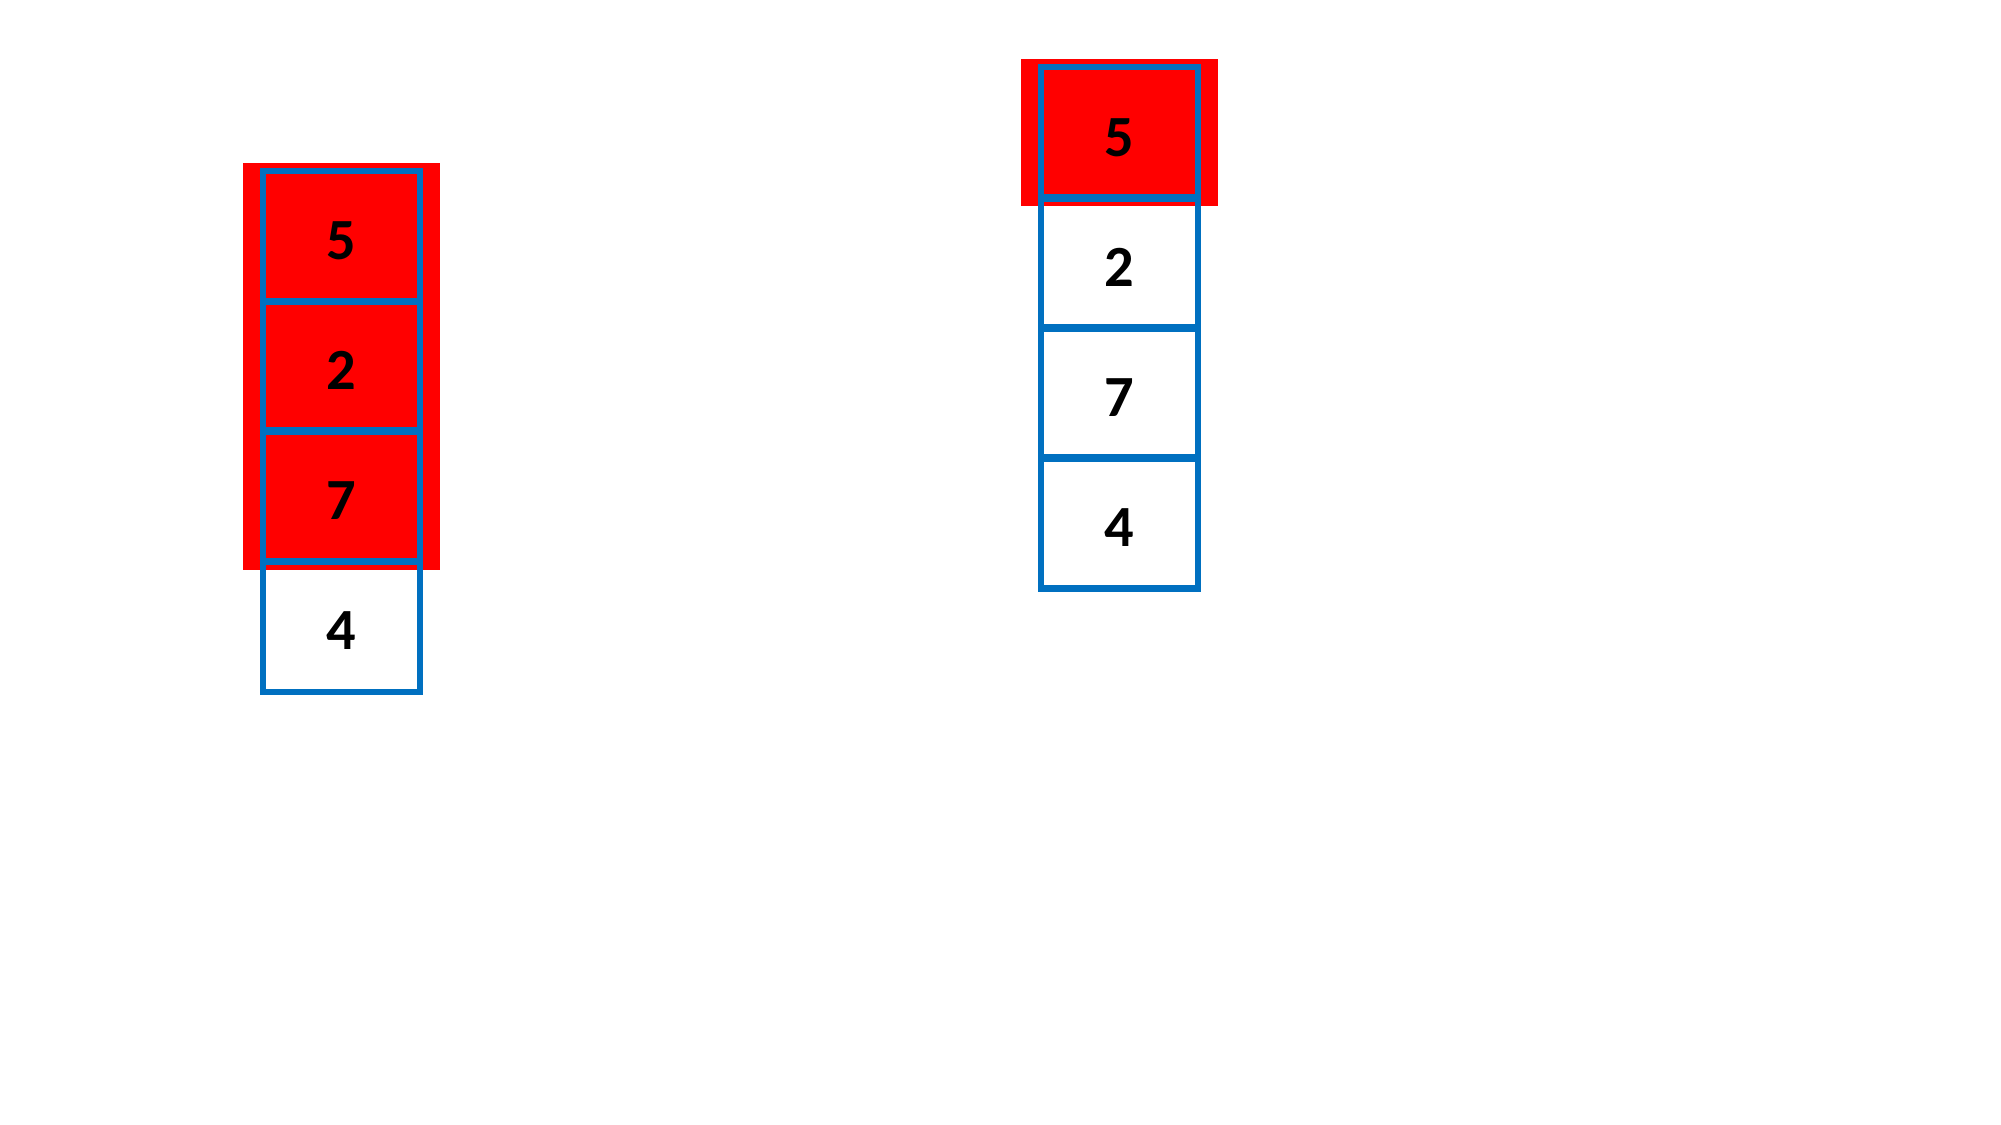

5
2
7
4

5
2
7
4